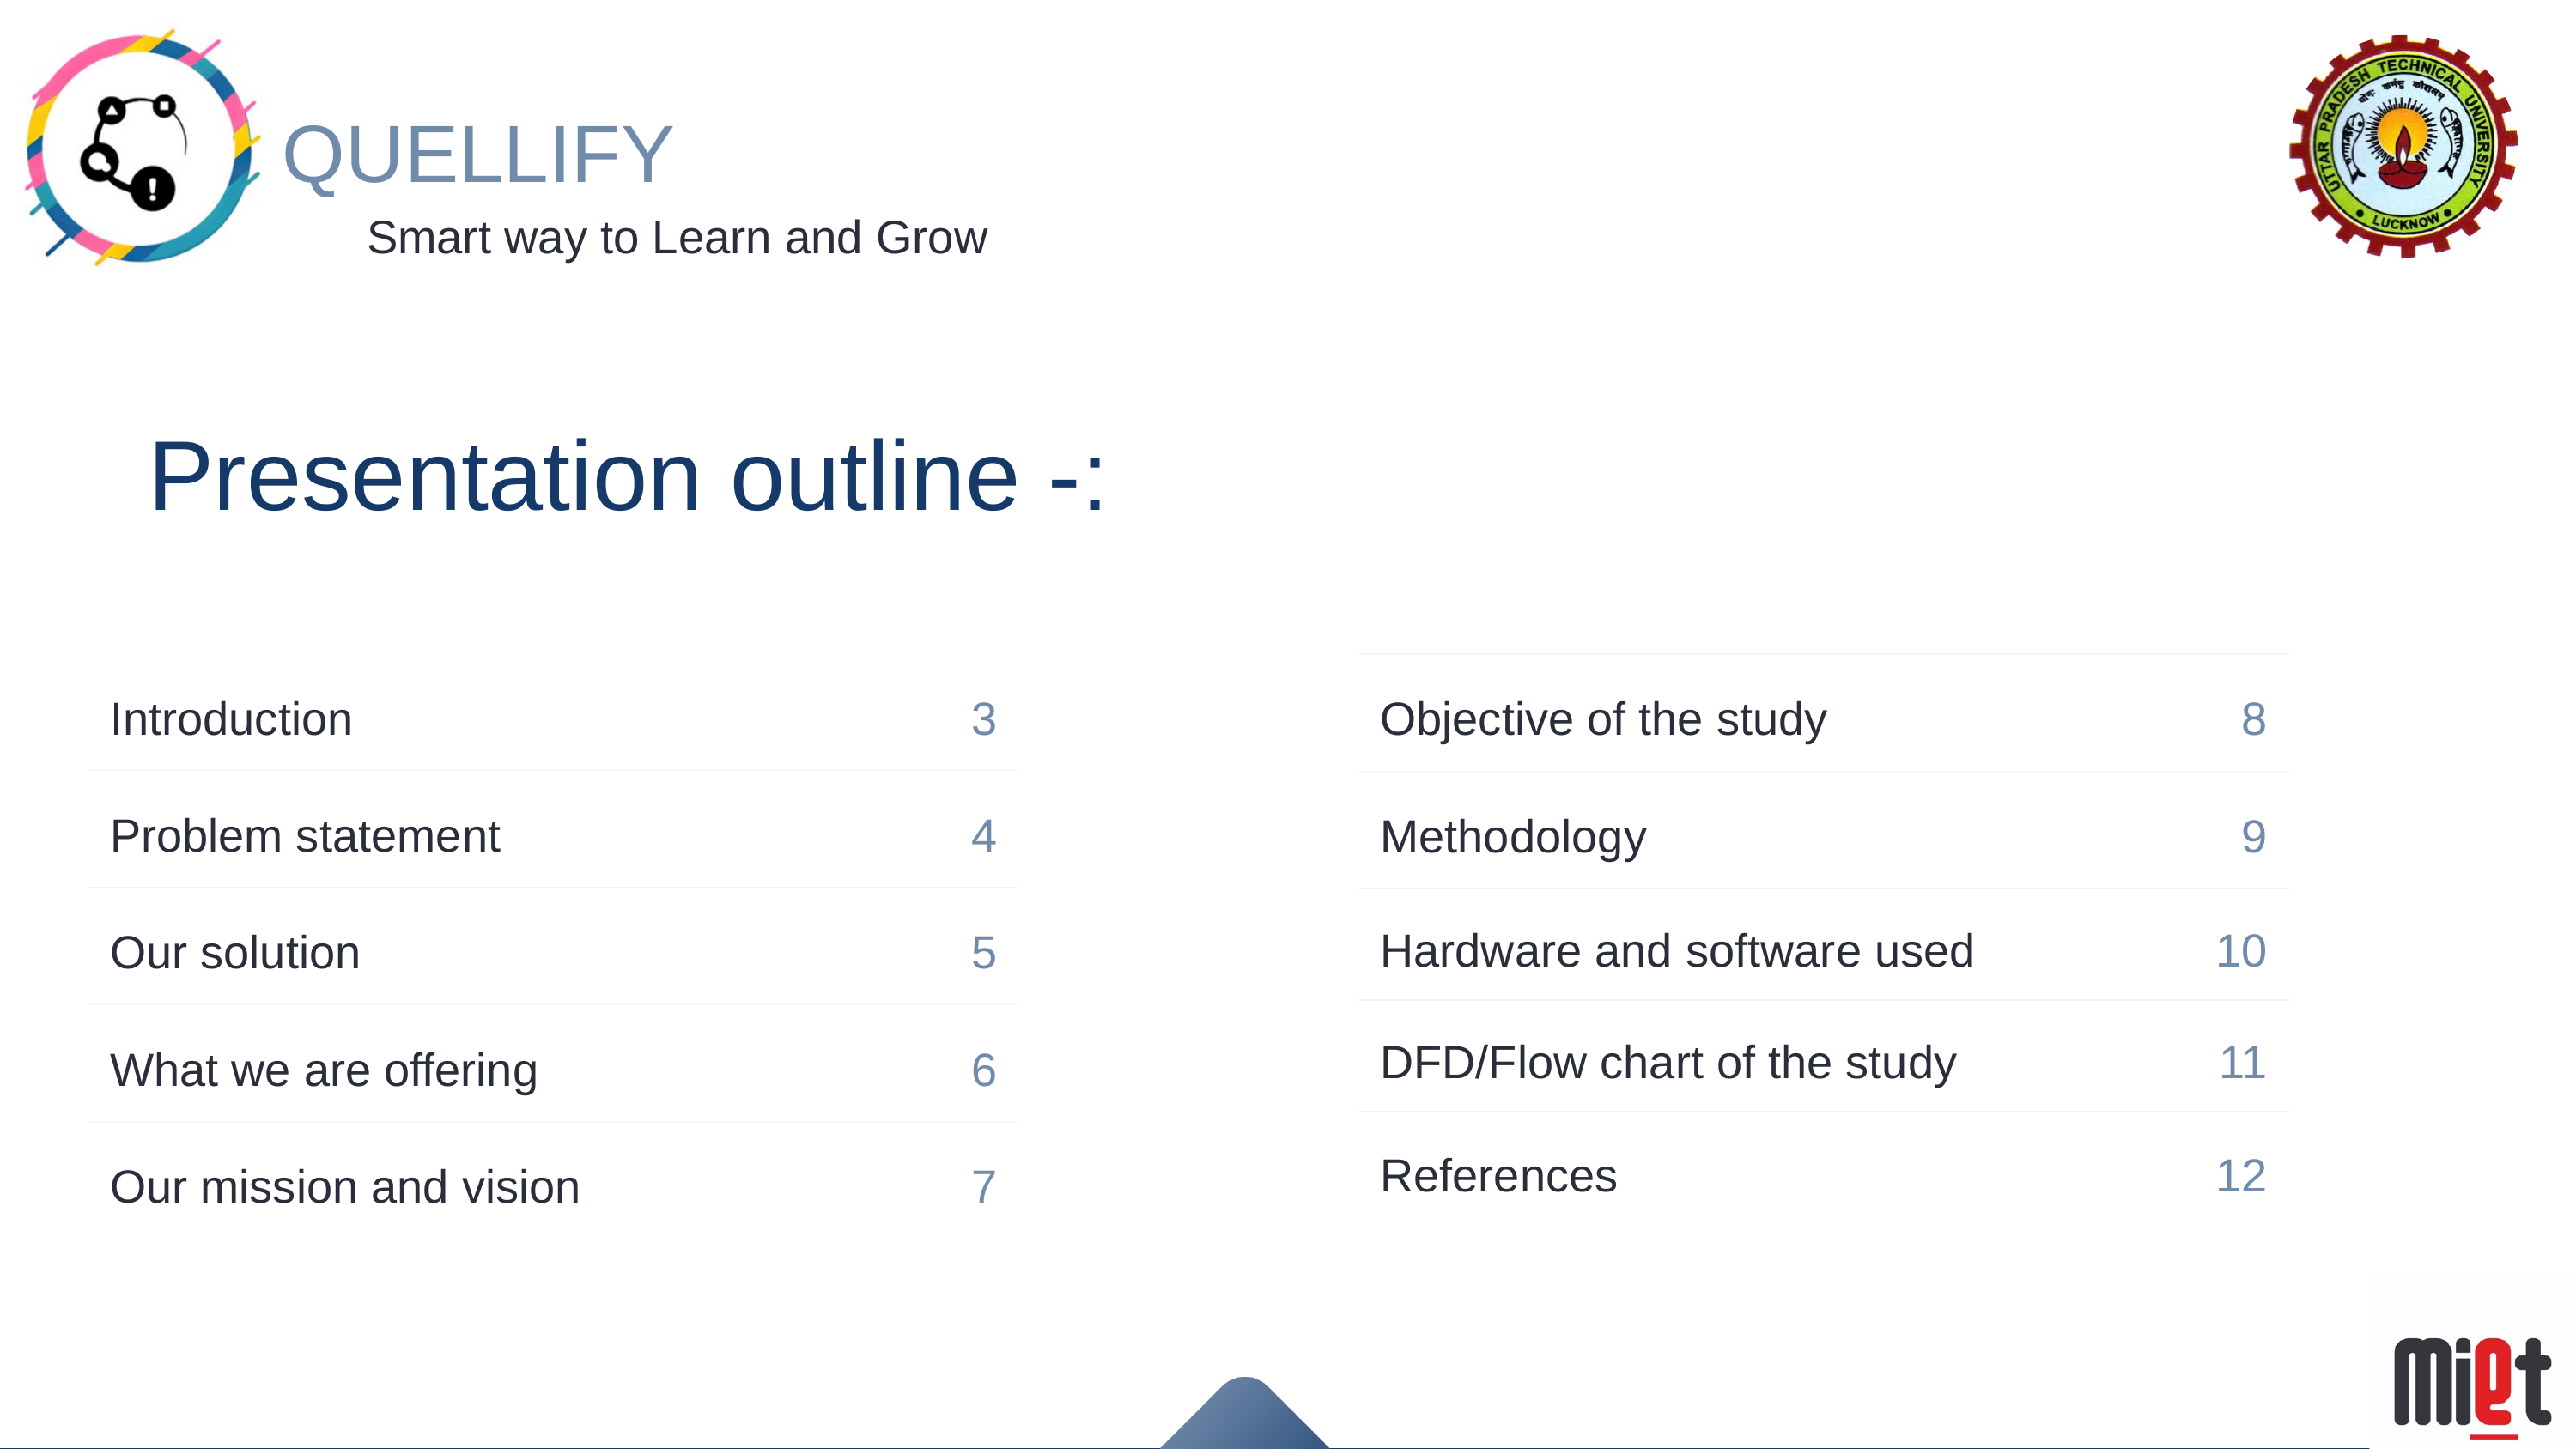

QUELLIFY
Smart way to Learn and Grow
Presentation outline -:
| Introduction | 3 |
| --- | --- |
| Problem statement | 4 |
| Our solution | 5 |
| What we are offering | 6 |
| Our mission and vision | 7 |
| Objective of the study | 8 |
| --- | --- |
| Methodology | 9 |
| Hardware and software used | 10 |
| DFD/Flow chart of the study | 11 |
| References | 12 |